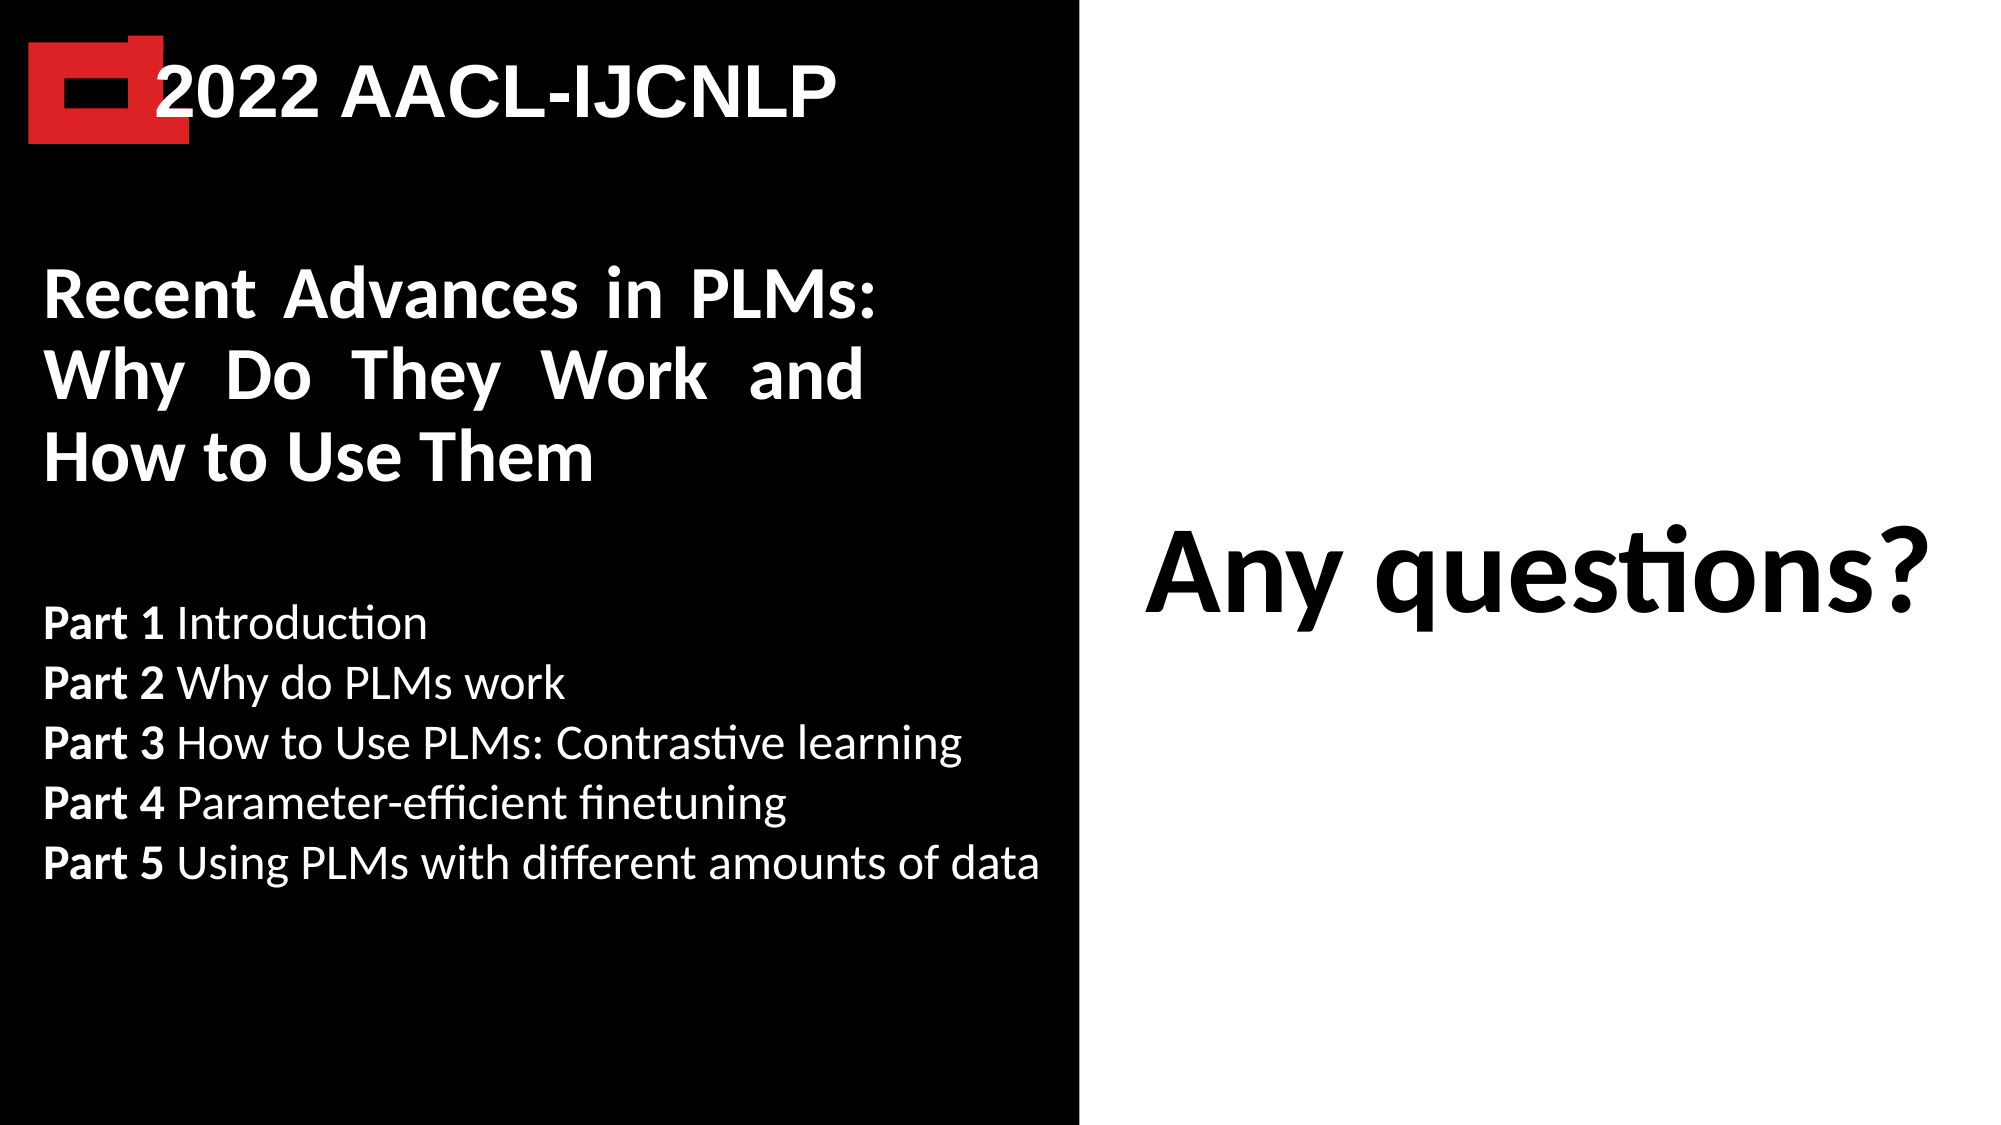

Any questions?
2022 AACL-IJCNLP

# Recent Advances in PLMs: Why Do They Work and How to Use Them
Part 1 Introduction
Part 2 Why do PLMs work
Part 3 How to Use PLMs: Contrastive learning
Part 4 Parameter-efficient finetuning
Part 5 Using PLMs with different amounts of data